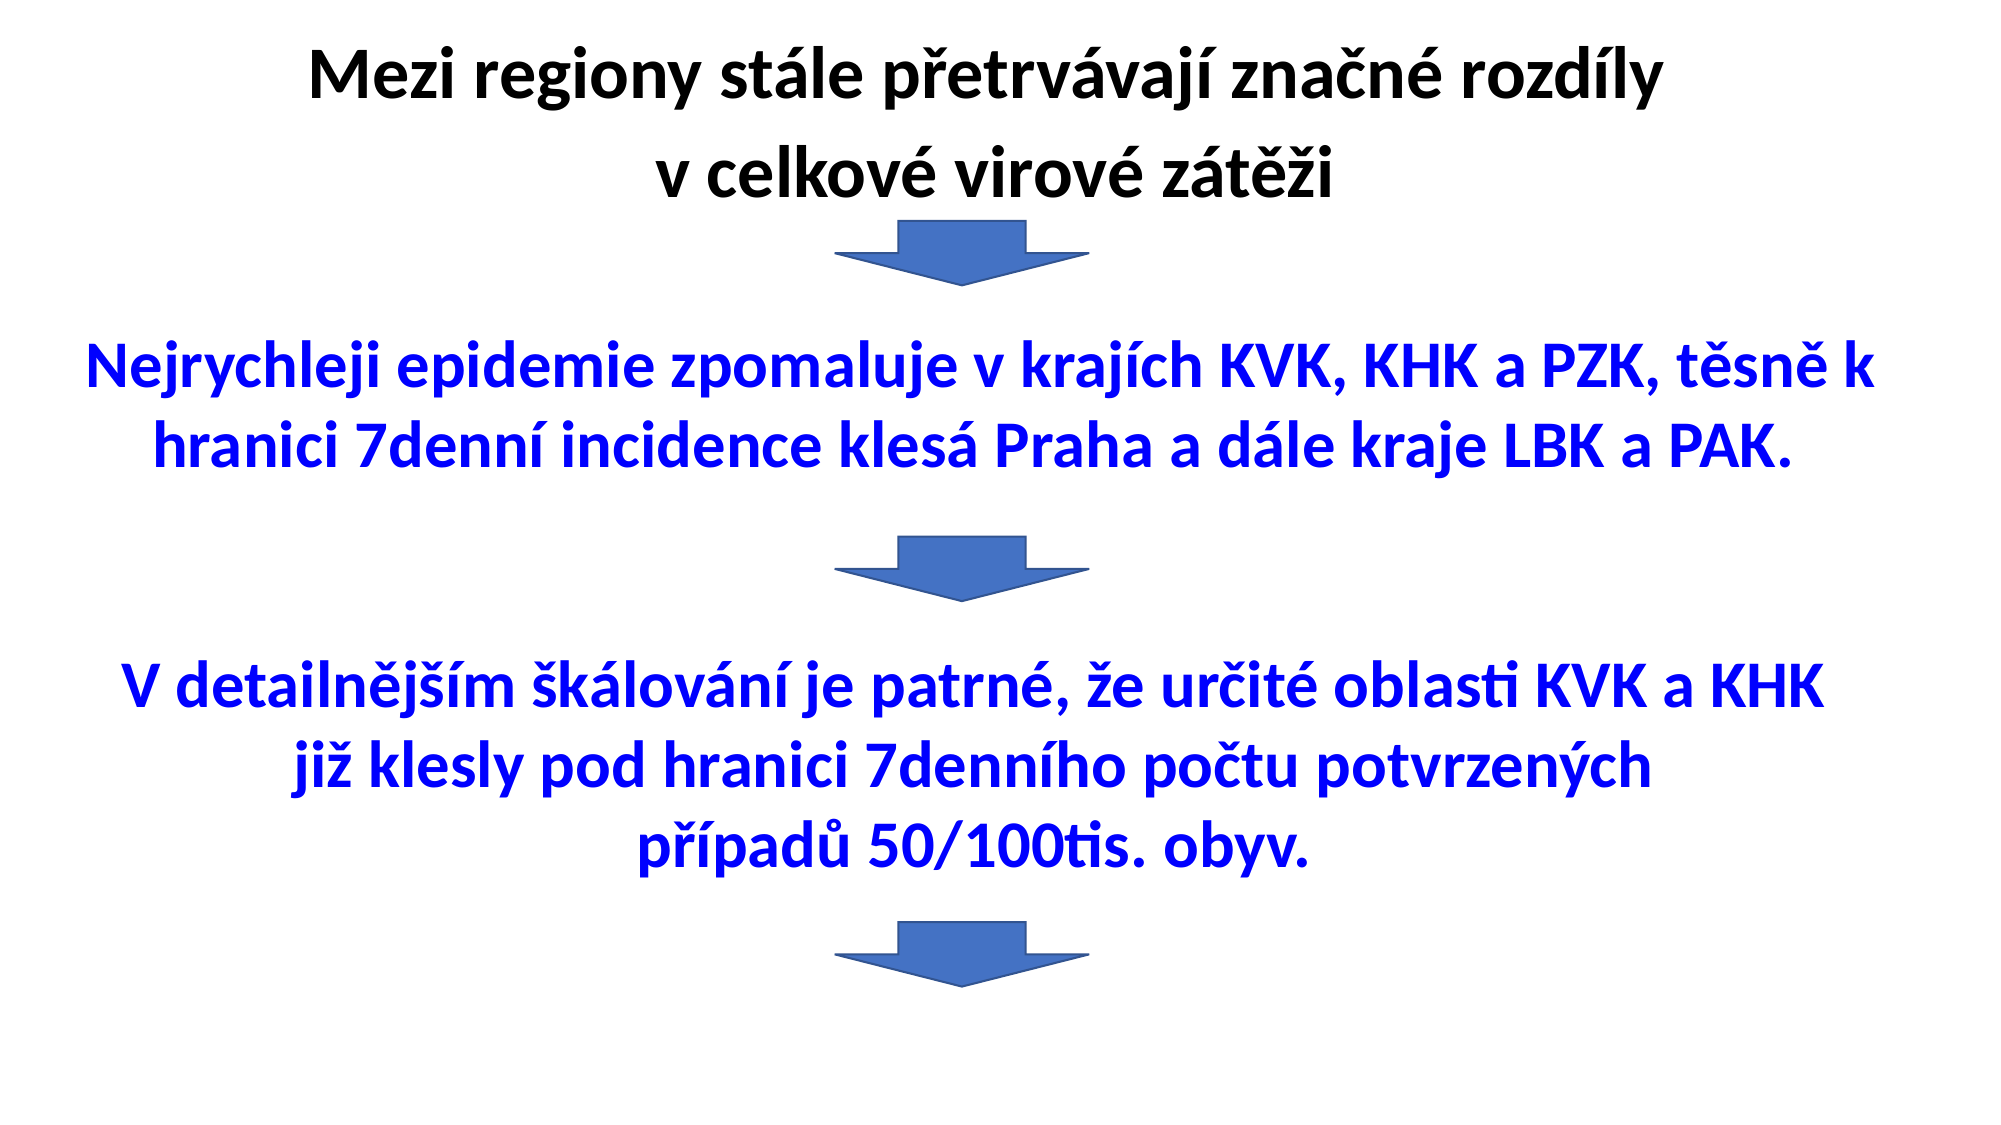

Mezi regiony stále přetrvávají značné rozdíly
v celkové virové zátěži

Nejrychleji epidemie zpomaluje v krajích KVK, KHK a PZK, těsně k hranici 7denní incidence klesá Praha a dále kraje LBK a PAK.

V detailnějším škálování je patrné, že určité oblasti KVK a KHK
již klesly pod hranici 7denního počtu potvrzených
případů 50/100tis. obyv.